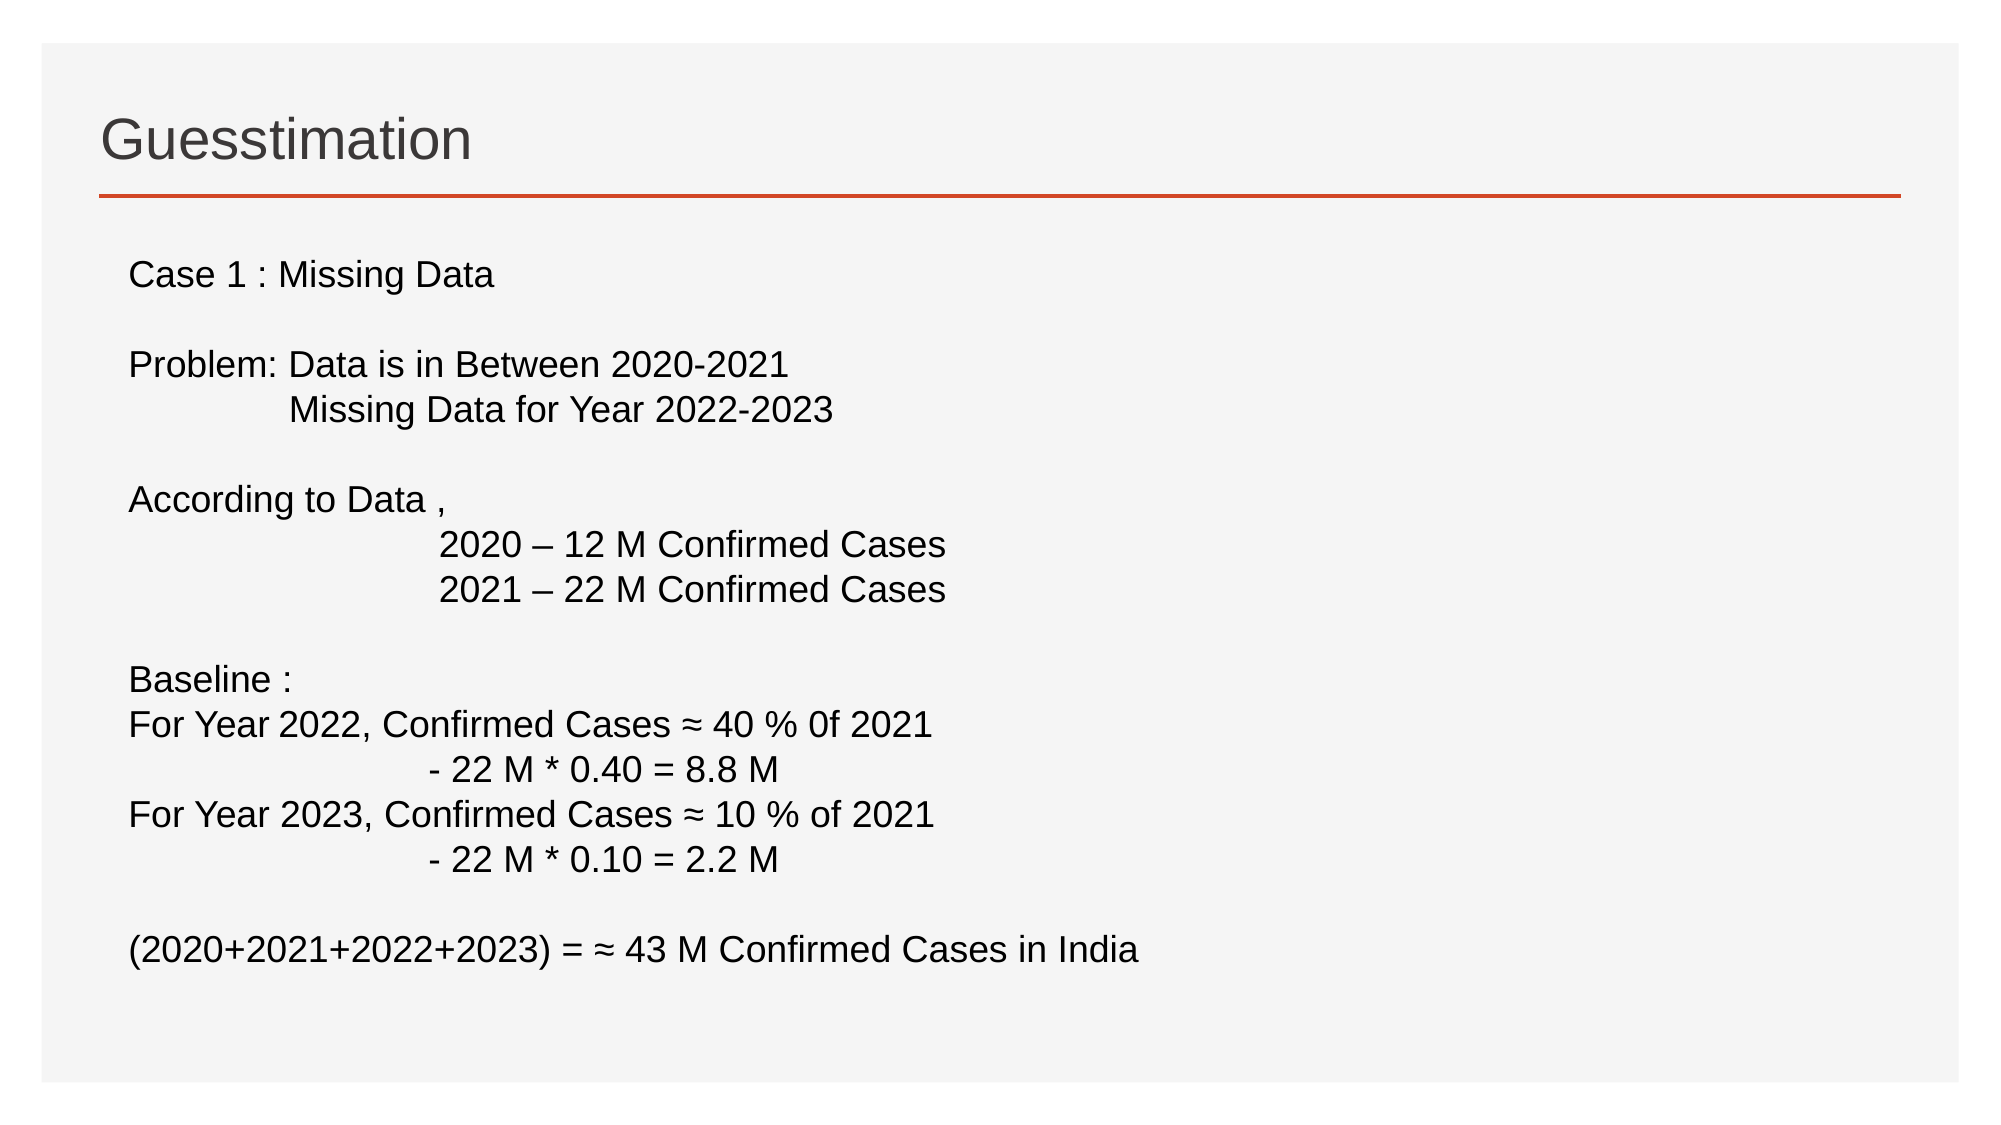

# Guesstimation
Case 1 : Missing Data

Problem: Data is in Between 2020-2021
	 Missing Data for Year 2022-2023

According to Data ,
		 2020 – 12 M Confirmed Cases
		 2021 – 22 M Confirmed Cases

Baseline :
For Year	2022, Confirmed Cases ≈ 40 % 0f 2021
		- 22 M * 0.40 = 8.8 M
For Year 2023, Confirmed Cases ≈ 10 % of 2021
		- 22 M * 0.10 = 2.2 M

(2020+2021+2022+2023) = ≈ 43 M Confirmed Cases in India